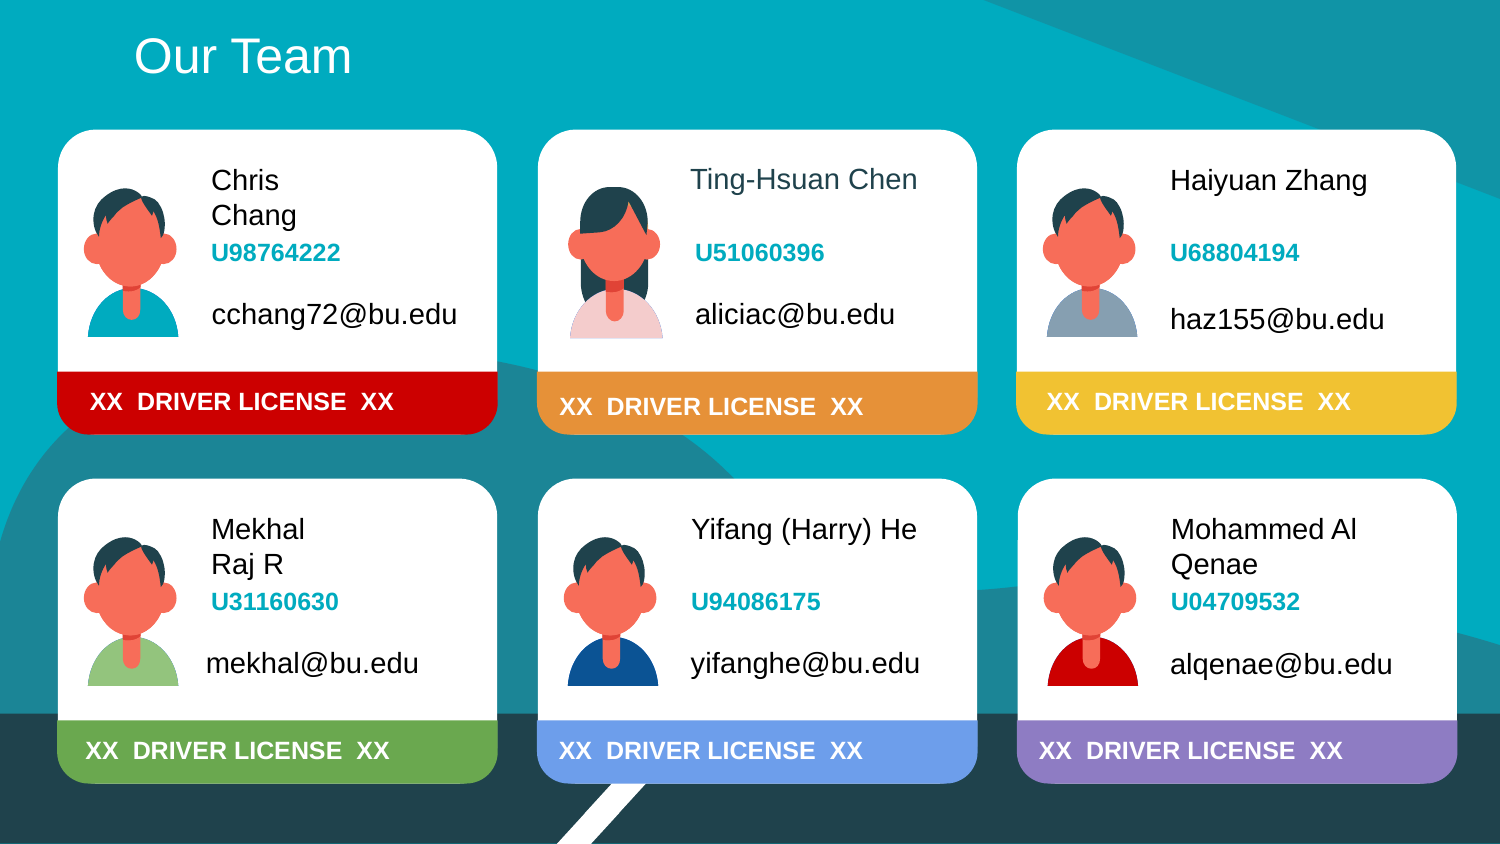

# Our Team

XX  DRIVER LICENSE  XX

XX  DRIVER LICENSE  XX

XX  DRIVER LICENSE  XX
Ting-Hsuan Chen
Haiyuan Zhang
Chris
Chang

U51060396
U98764222
U68804194
cchang72@bu.edu
aliciac@bu.edu
haz155@bu.edu

XX  DRIVER LICENSE  XX

XX  DRIVER LICENSE  XX

XX  DRIVER LICENSE  XX
Mohammed Al Qenae
Mekhal
Raj R

Yifang (Harry) He

U31160630
U94086175
U04709532
mekhal@bu.edu
yifanghe@bu.edu
alqenae@bu.edu